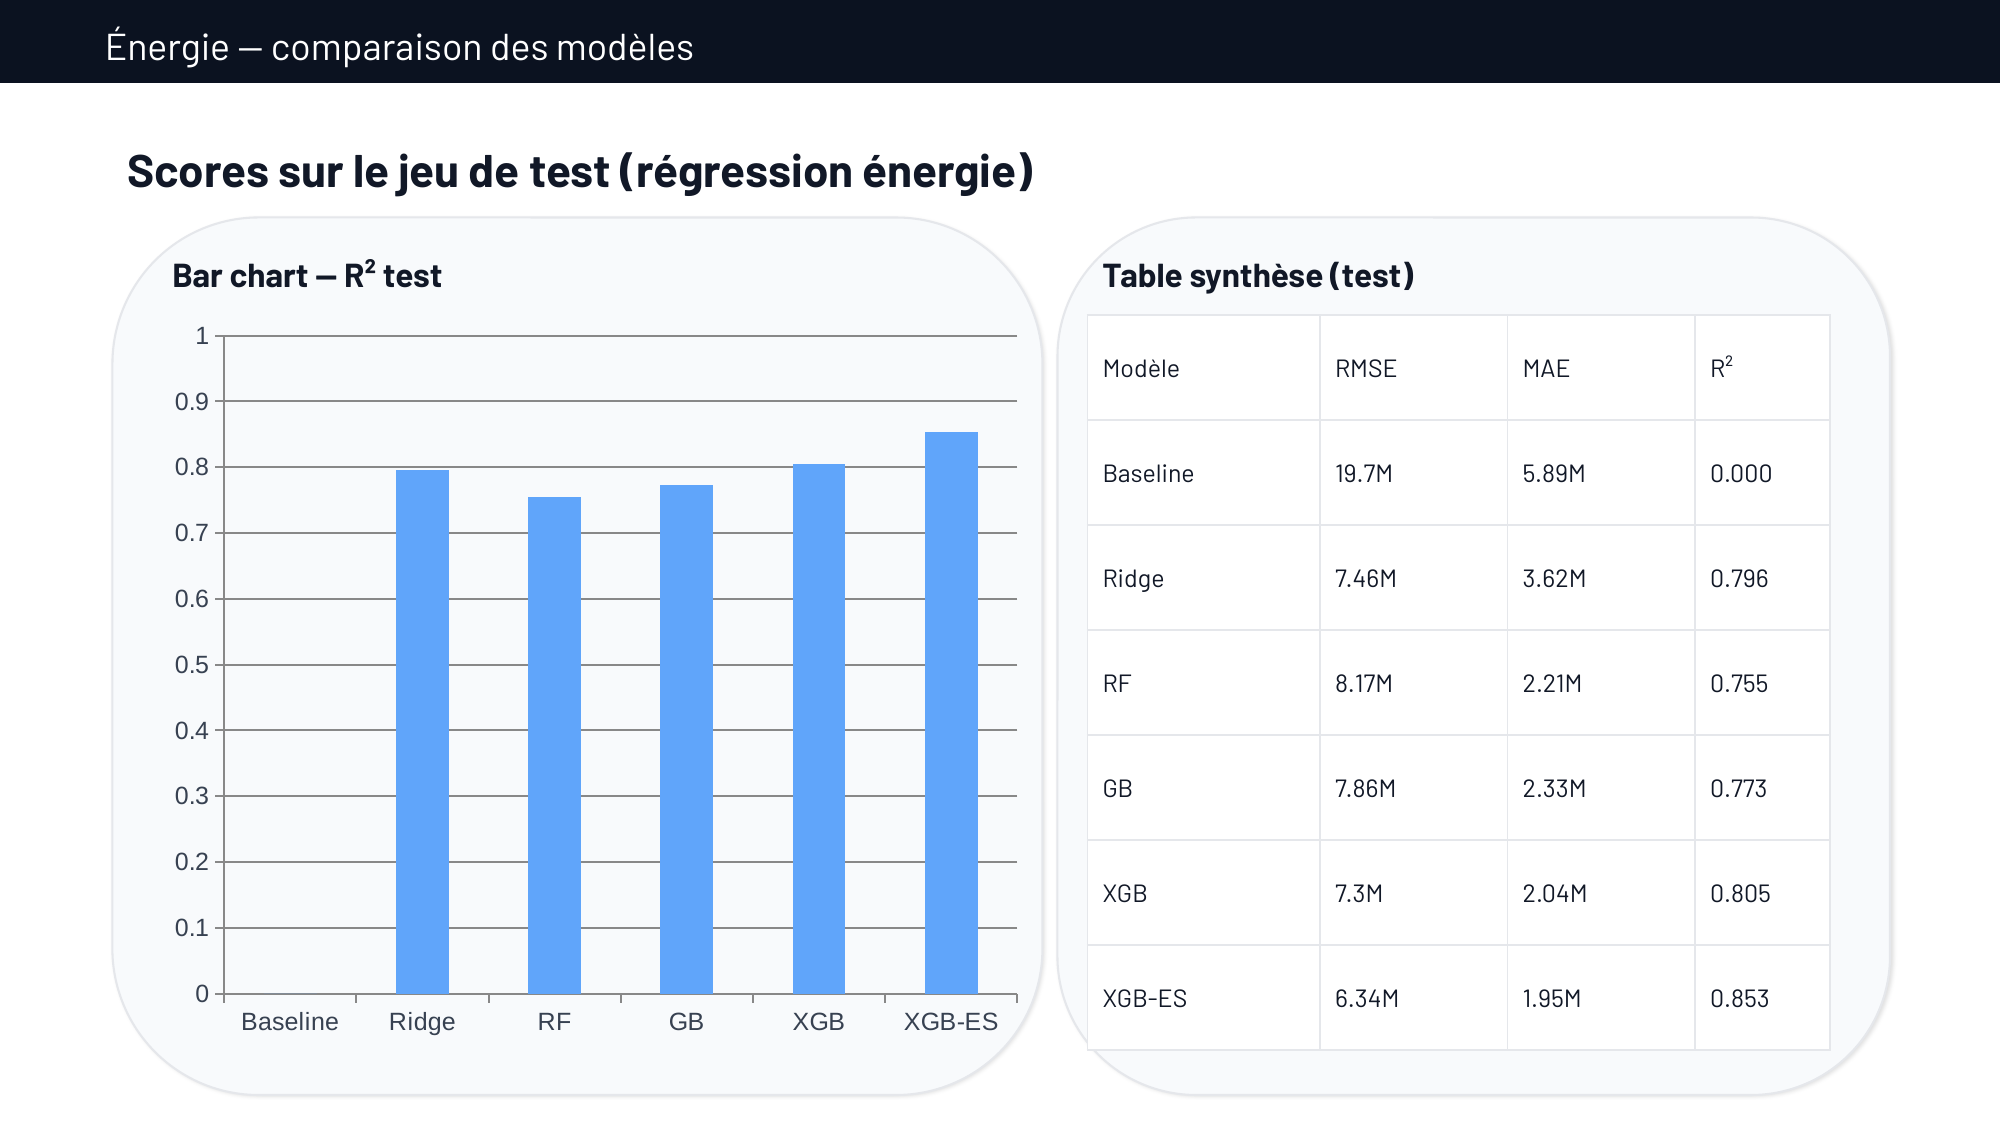

Énergie — comparaison des modèles
Scores sur le jeu de test (régression énergie)

Bar chart — R² test
Table synthèse (test)

### Chart

| Category | R² (test) |
|---|---|
| Baseline | 0.0 |
| Ridge | 0.796 |
| RF | 0.755 |
| GB | 0.773 |
| XGB | 0.805 |
| XGB-ES | 0.853 |
| Modèle | RMSE | MAE | R² |
| --- | --- | --- | --- |
| Baseline | 19.7M | 5.89M | 0.000 |
| Ridge | 7.46M | 3.62M | 0.796 |
| RF | 8.17M | 2.21M | 0.755 |
| GB | 7.86M | 2.33M | 0.773 |
| XGB | 7.3M | 2.04M | 0.805 |
| XGB-ES | 6.34M | 1.95M | 0.853 |